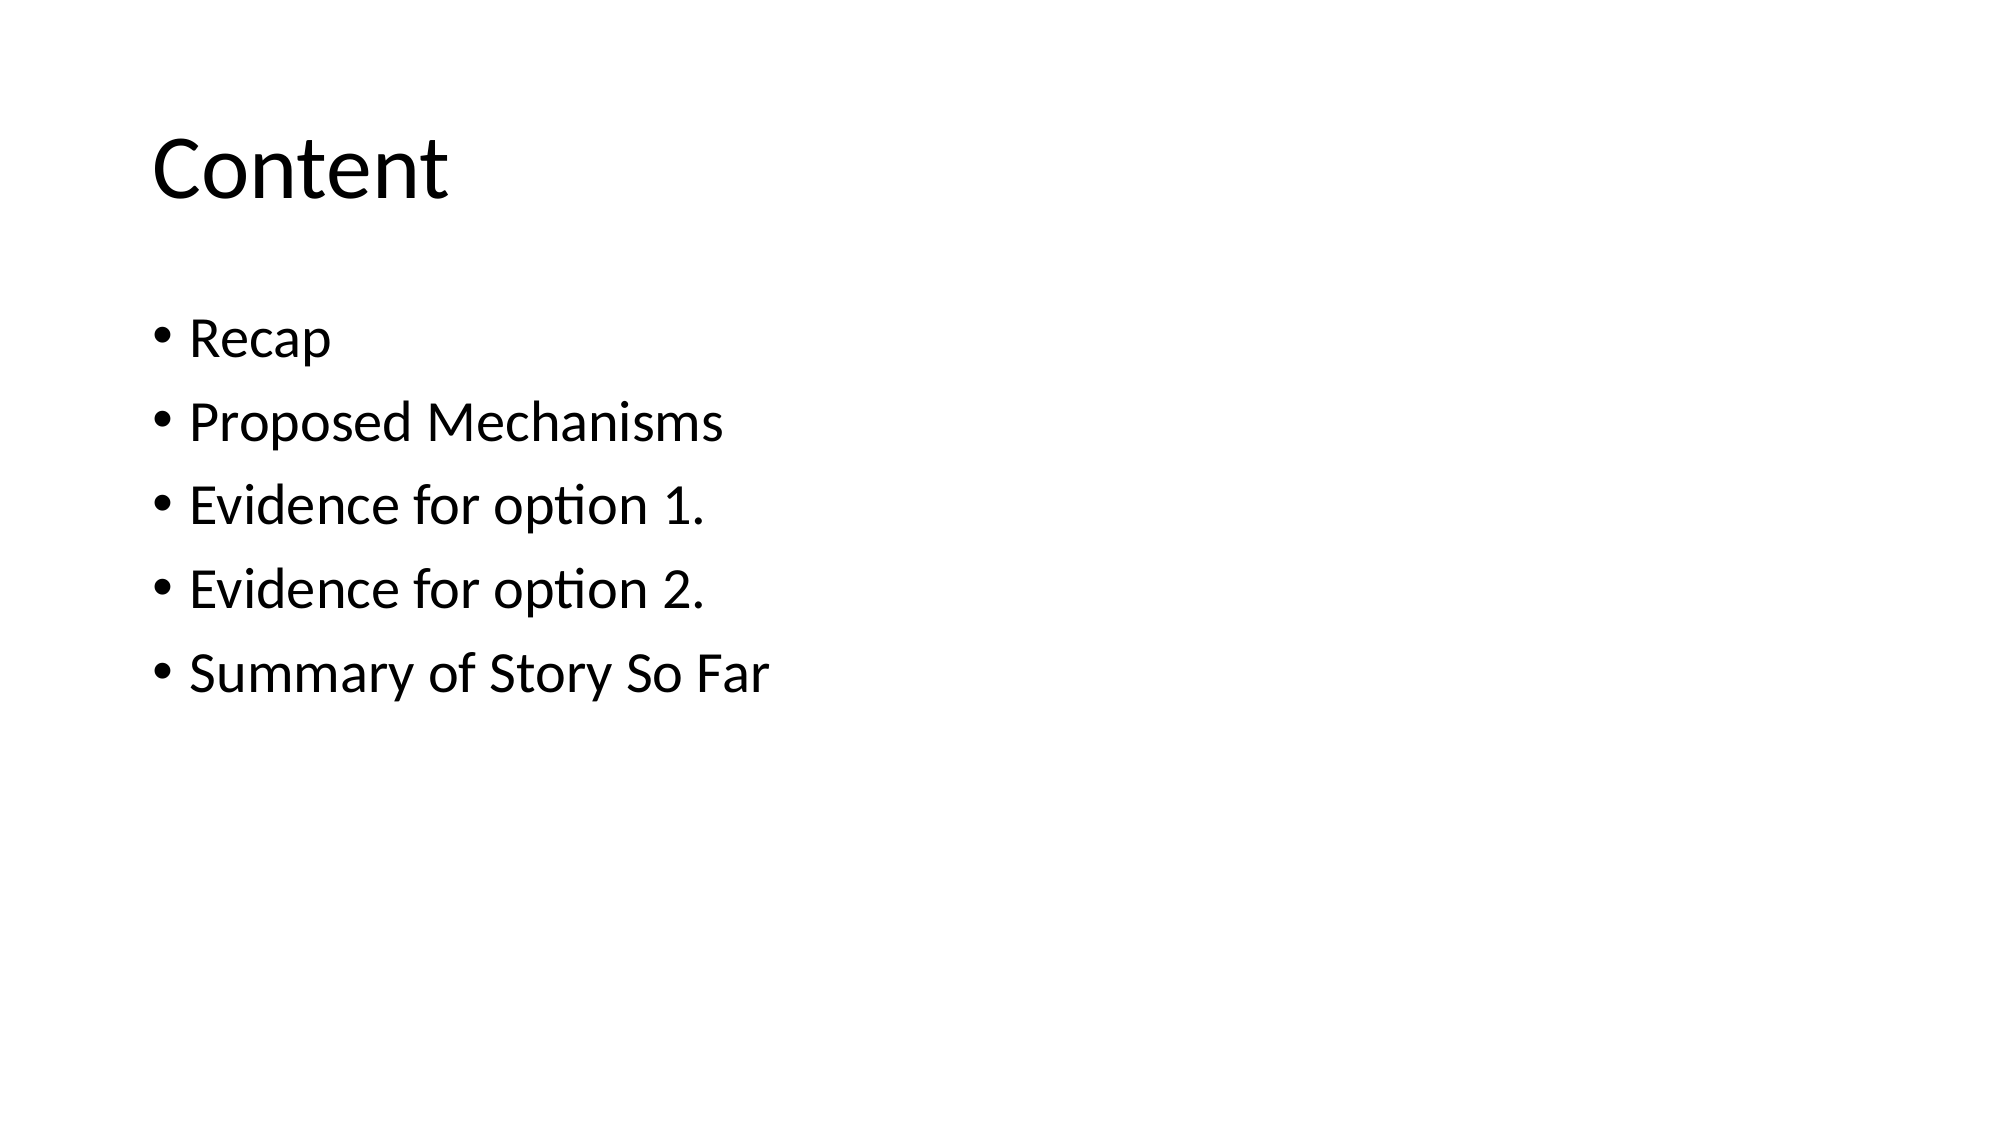

# Content
Recap
Proposed Mechanisms
Evidence for option 1.
Evidence for option 2.
Summary of Story So Far